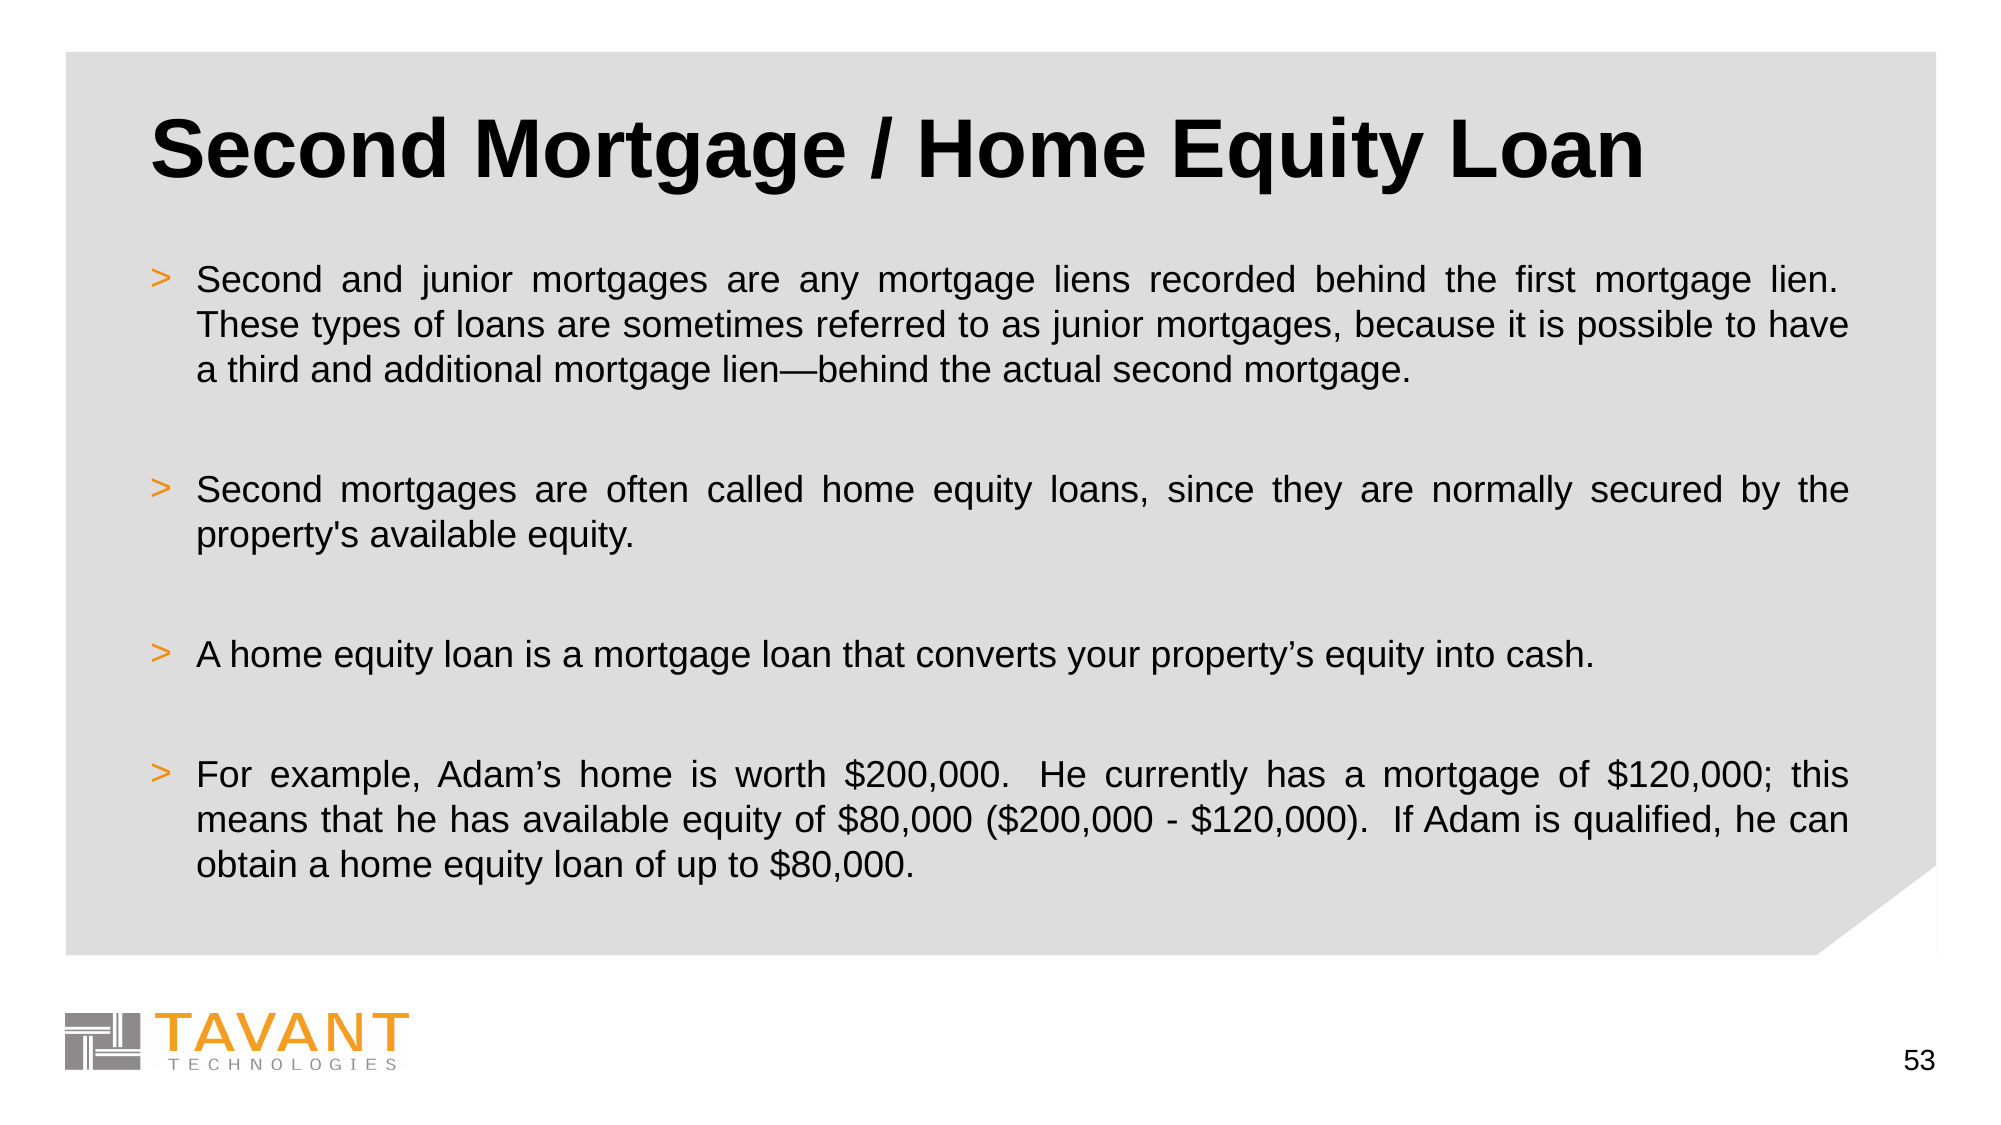

# Second Mortgage / Home Equity Loan
Second and junior mortgages are any mortgage liens recorded behind the first mortgage lien.  These types of loans are sometimes referred to as junior mortgages, because it is possible to have a third and additional mortgage lien―behind the actual second mortgage.

Second mortgages are often called home equity loans, since they are normally secured by the property's available equity.

A home equity loan is a mortgage loan that converts your property’s equity into cash.

For example, Adam’s home is worth $200,000.  He currently has a mortgage of $120,000; this means that he has available equity of $80,000 ($200,000 - $120,000).  If Adam is qualified, he can obtain a home equity loan of up to $80,000.

53